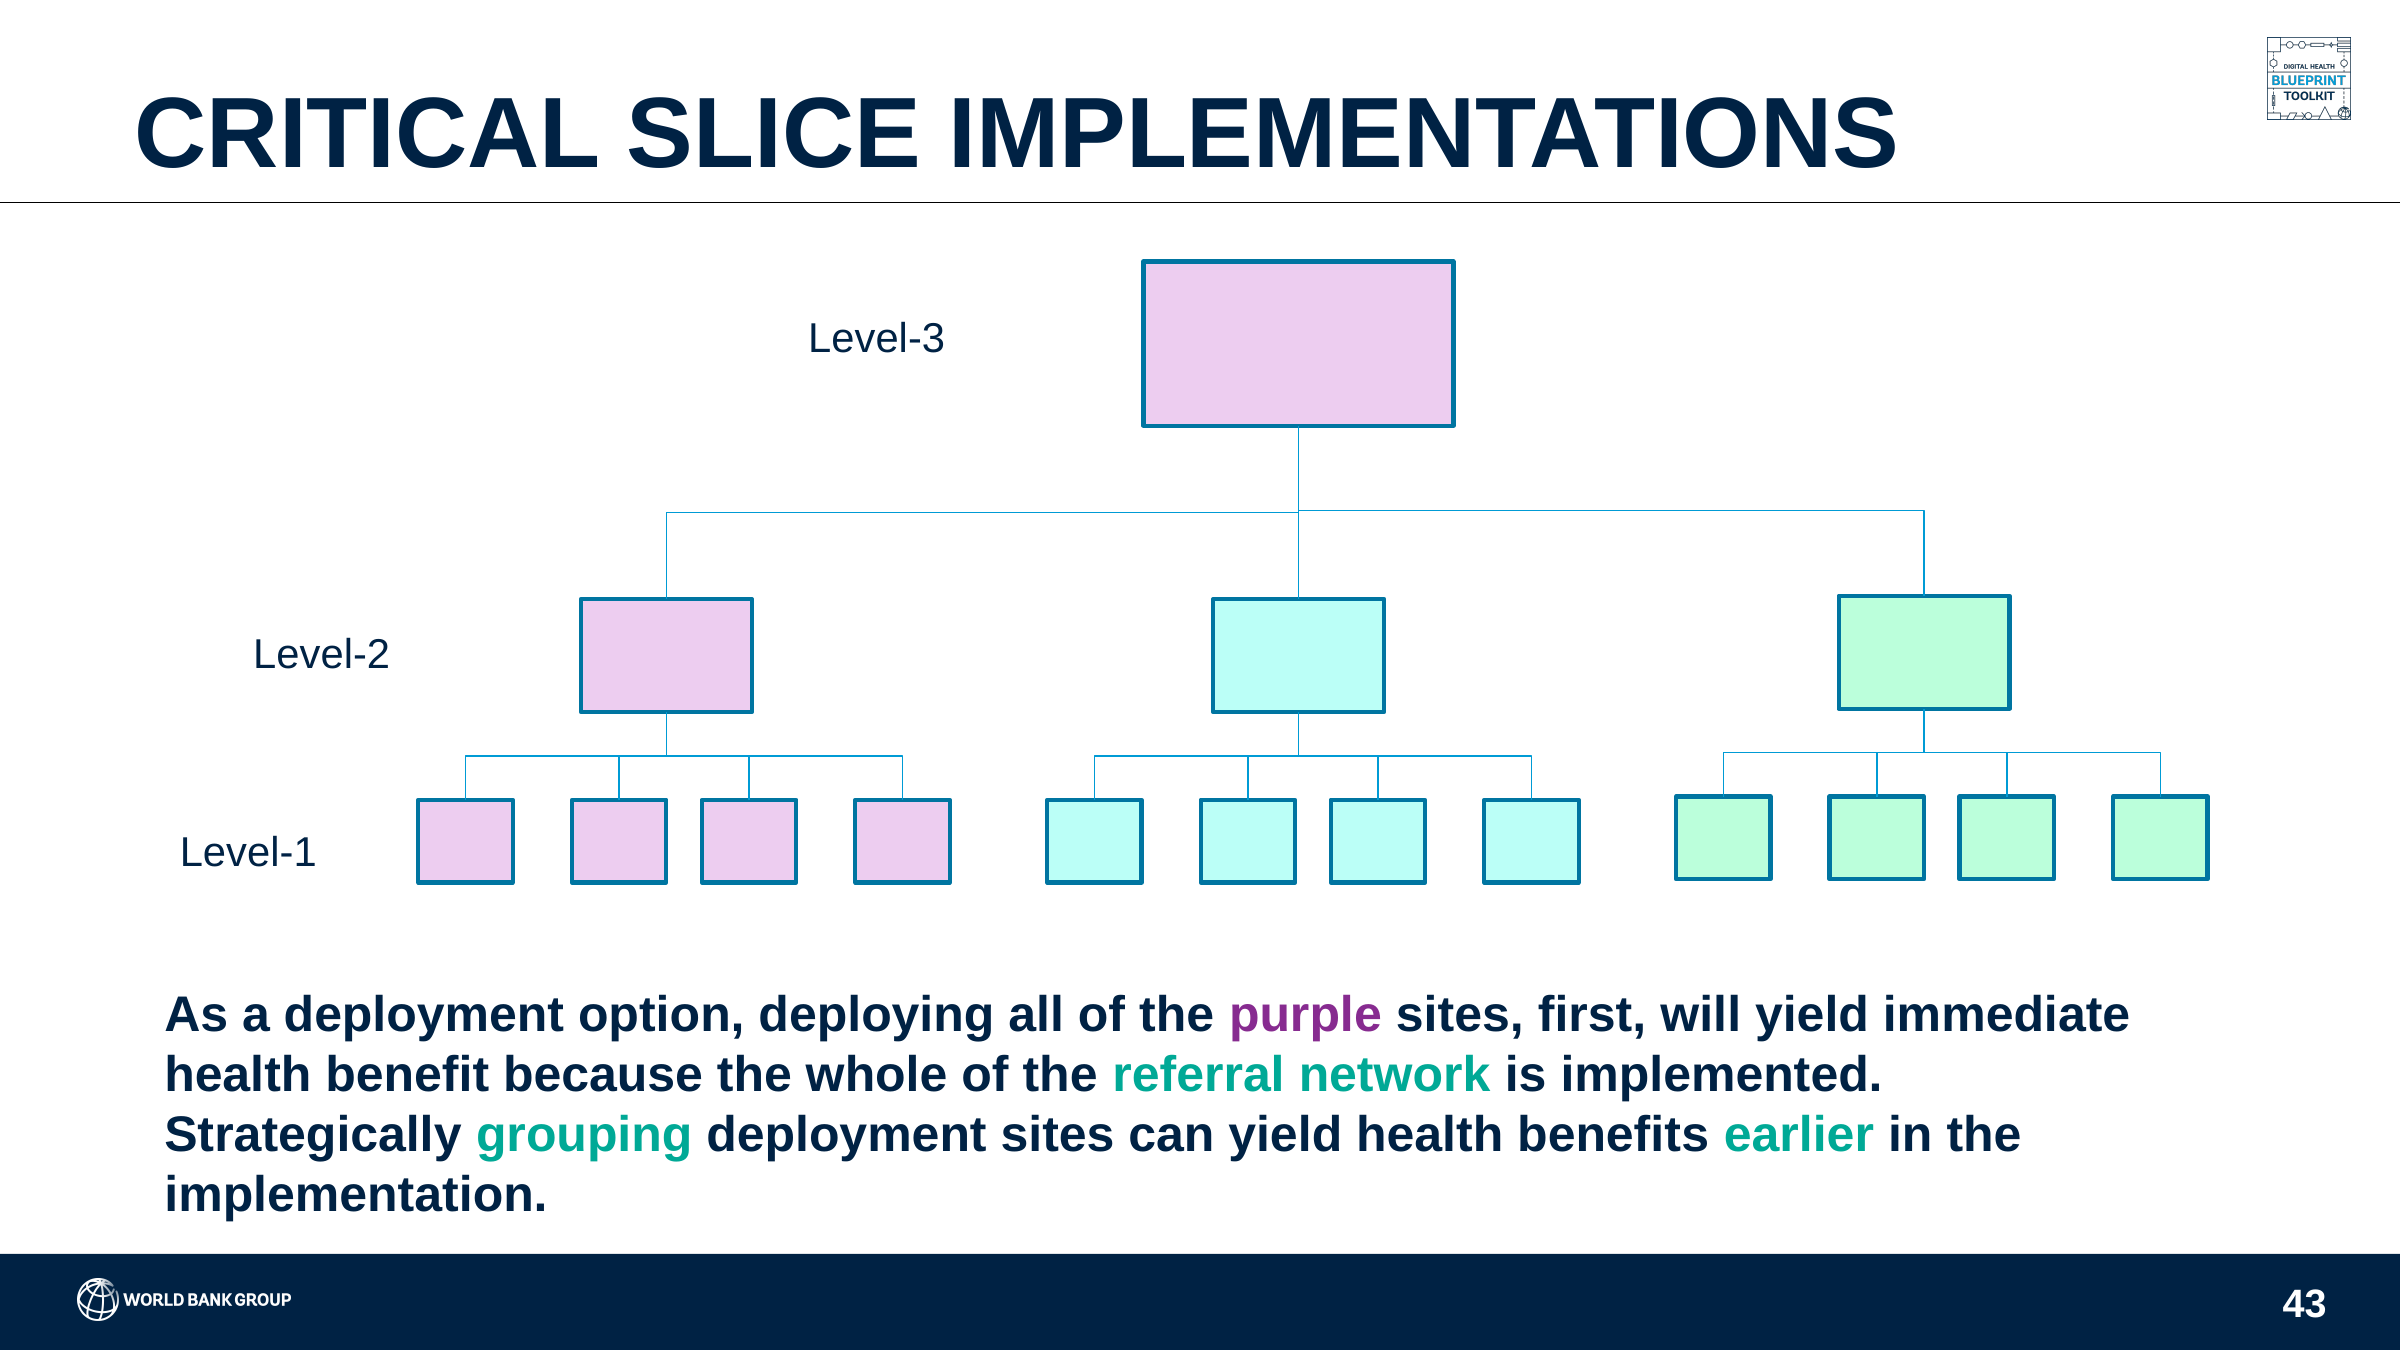

# CRITICAL SLICE IMPLEMENTATIONS

Level-3

Level-2

Level-1
As a deployment option, deploying all of the purple sites, first, will yield immediate health benefit because the whole of the referral network is implemented. Strategically grouping deployment sites can yield health benefits earlier in the implementation.
43